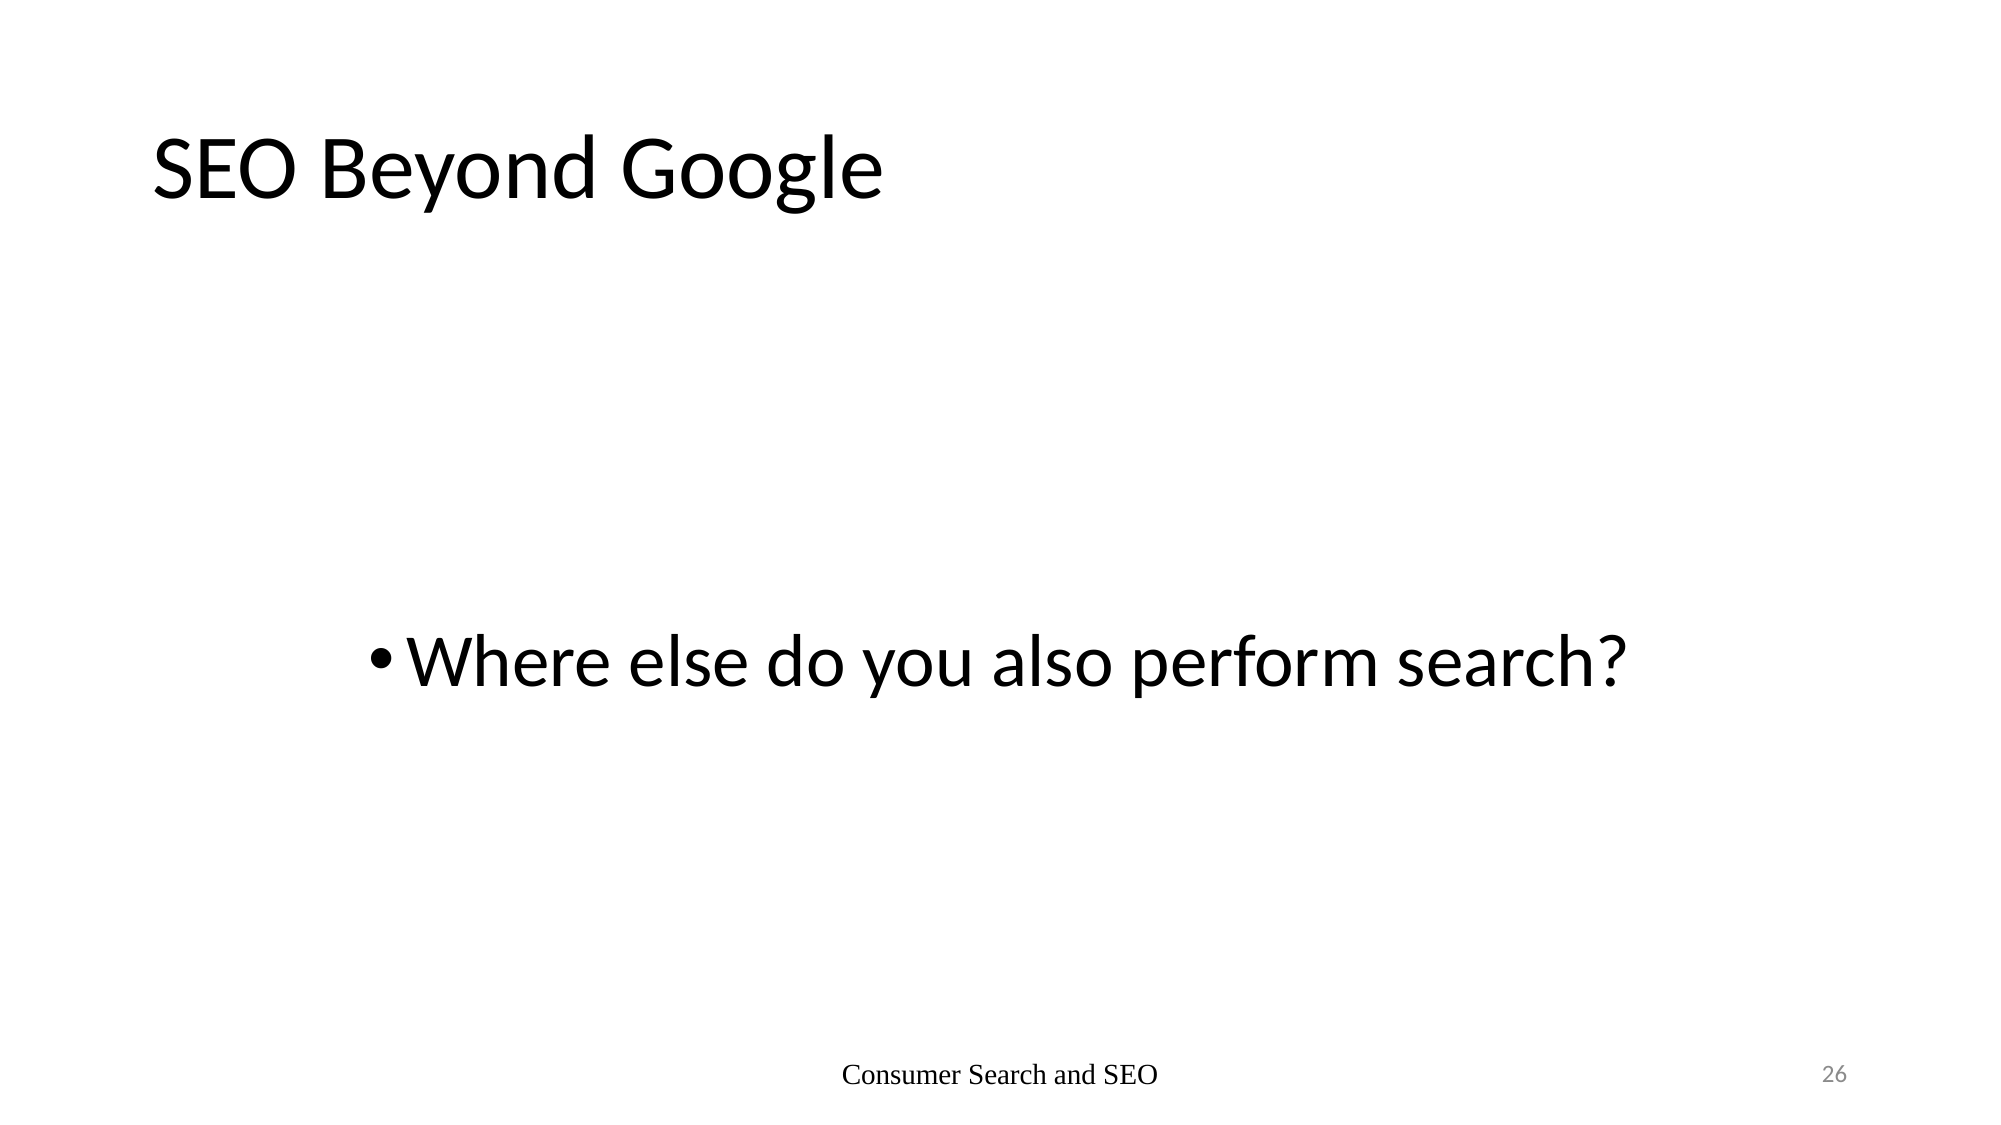

# SEO Beyond Google

Where else do you also perform search?
Consumer Search and SEO
26